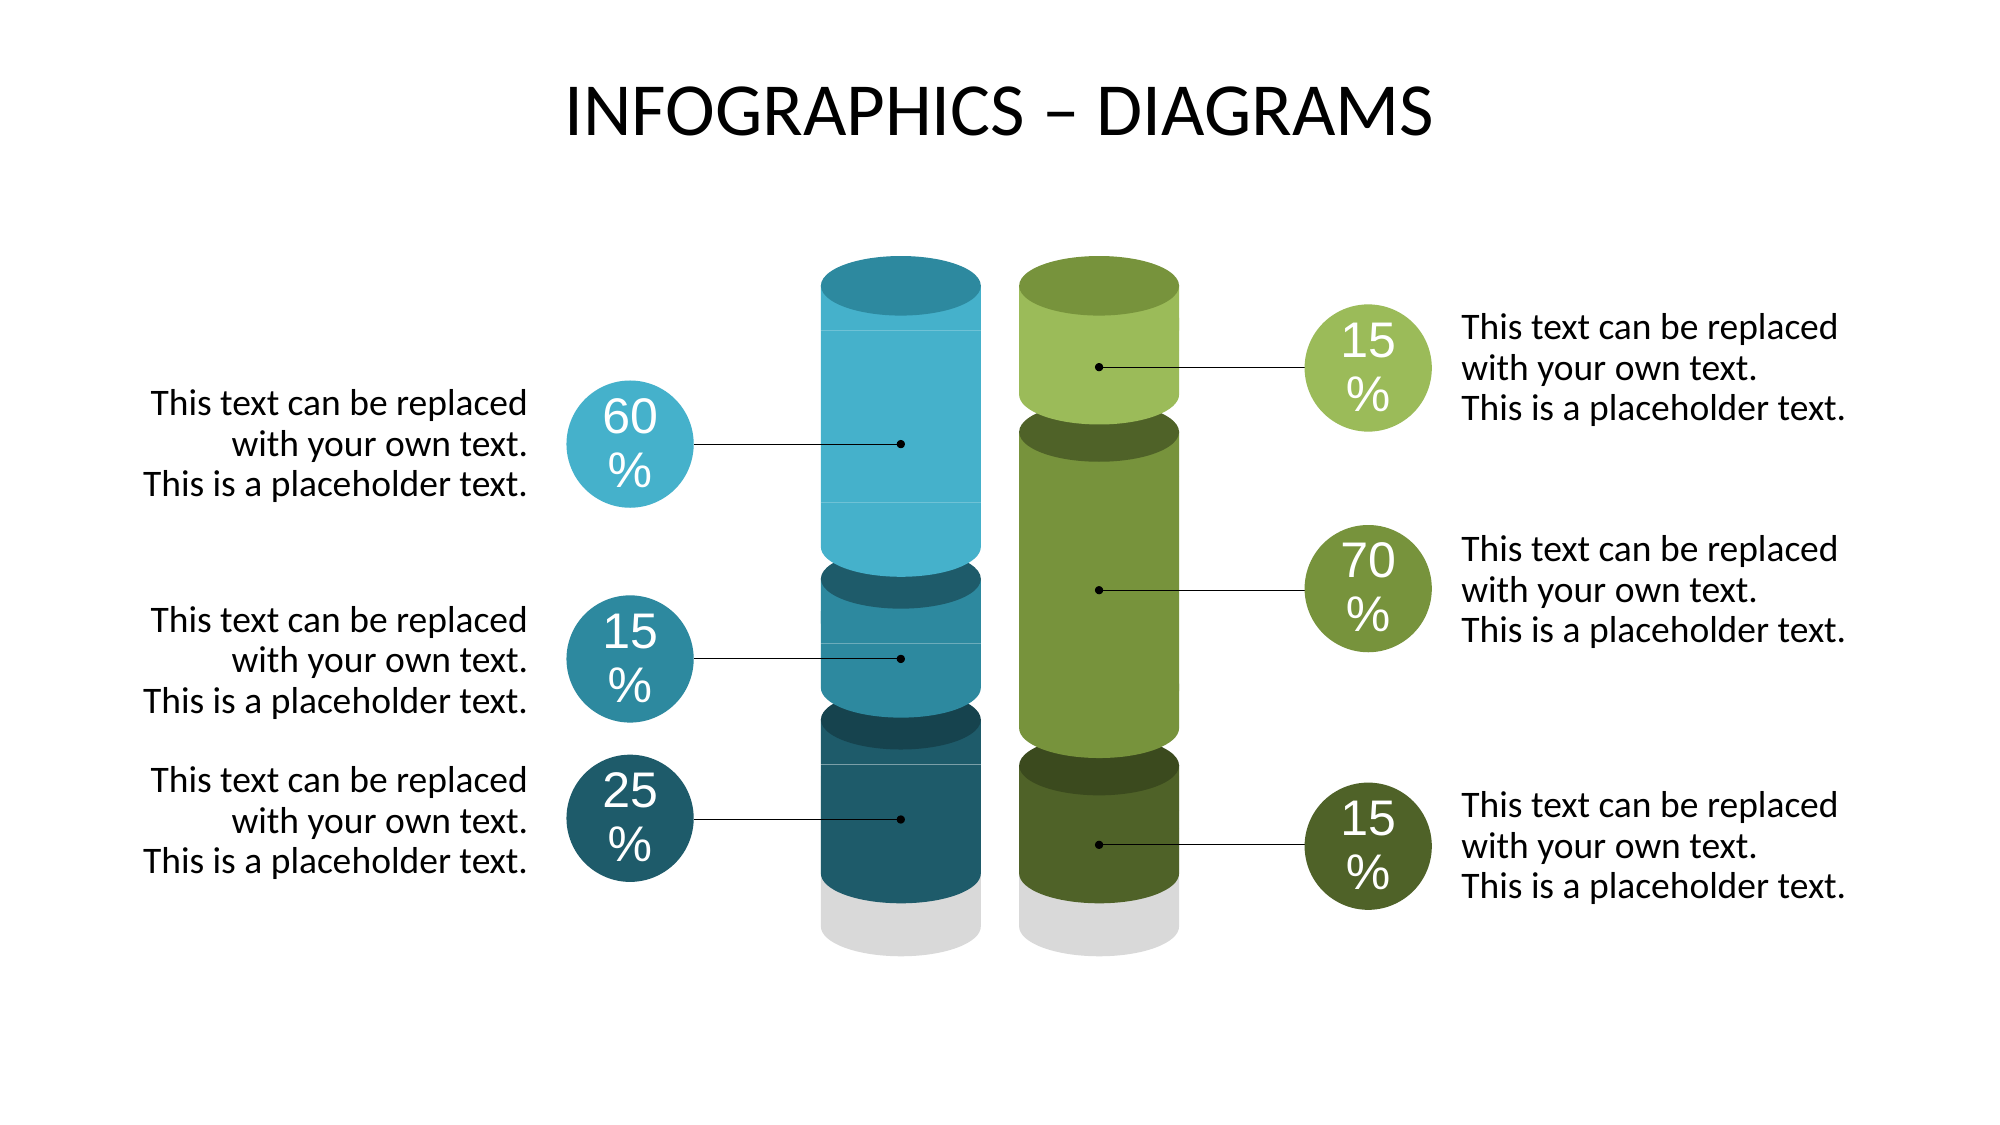

# Infographics – Diagrams

This text can be replaced
with your own text.
This is a placeholder text.
15%
This text can be replaced
with your own text.
This is a placeholder text.
60%
This text can be replaced
with your own text.
This is a placeholder text.
70%
This text can be replaced
with your own text.
This is a placeholder text.
15%
This text can be replaced
with your own text.
This is a placeholder text.
25%
This text can be replaced
with your own text.
This is a placeholder text.
15%